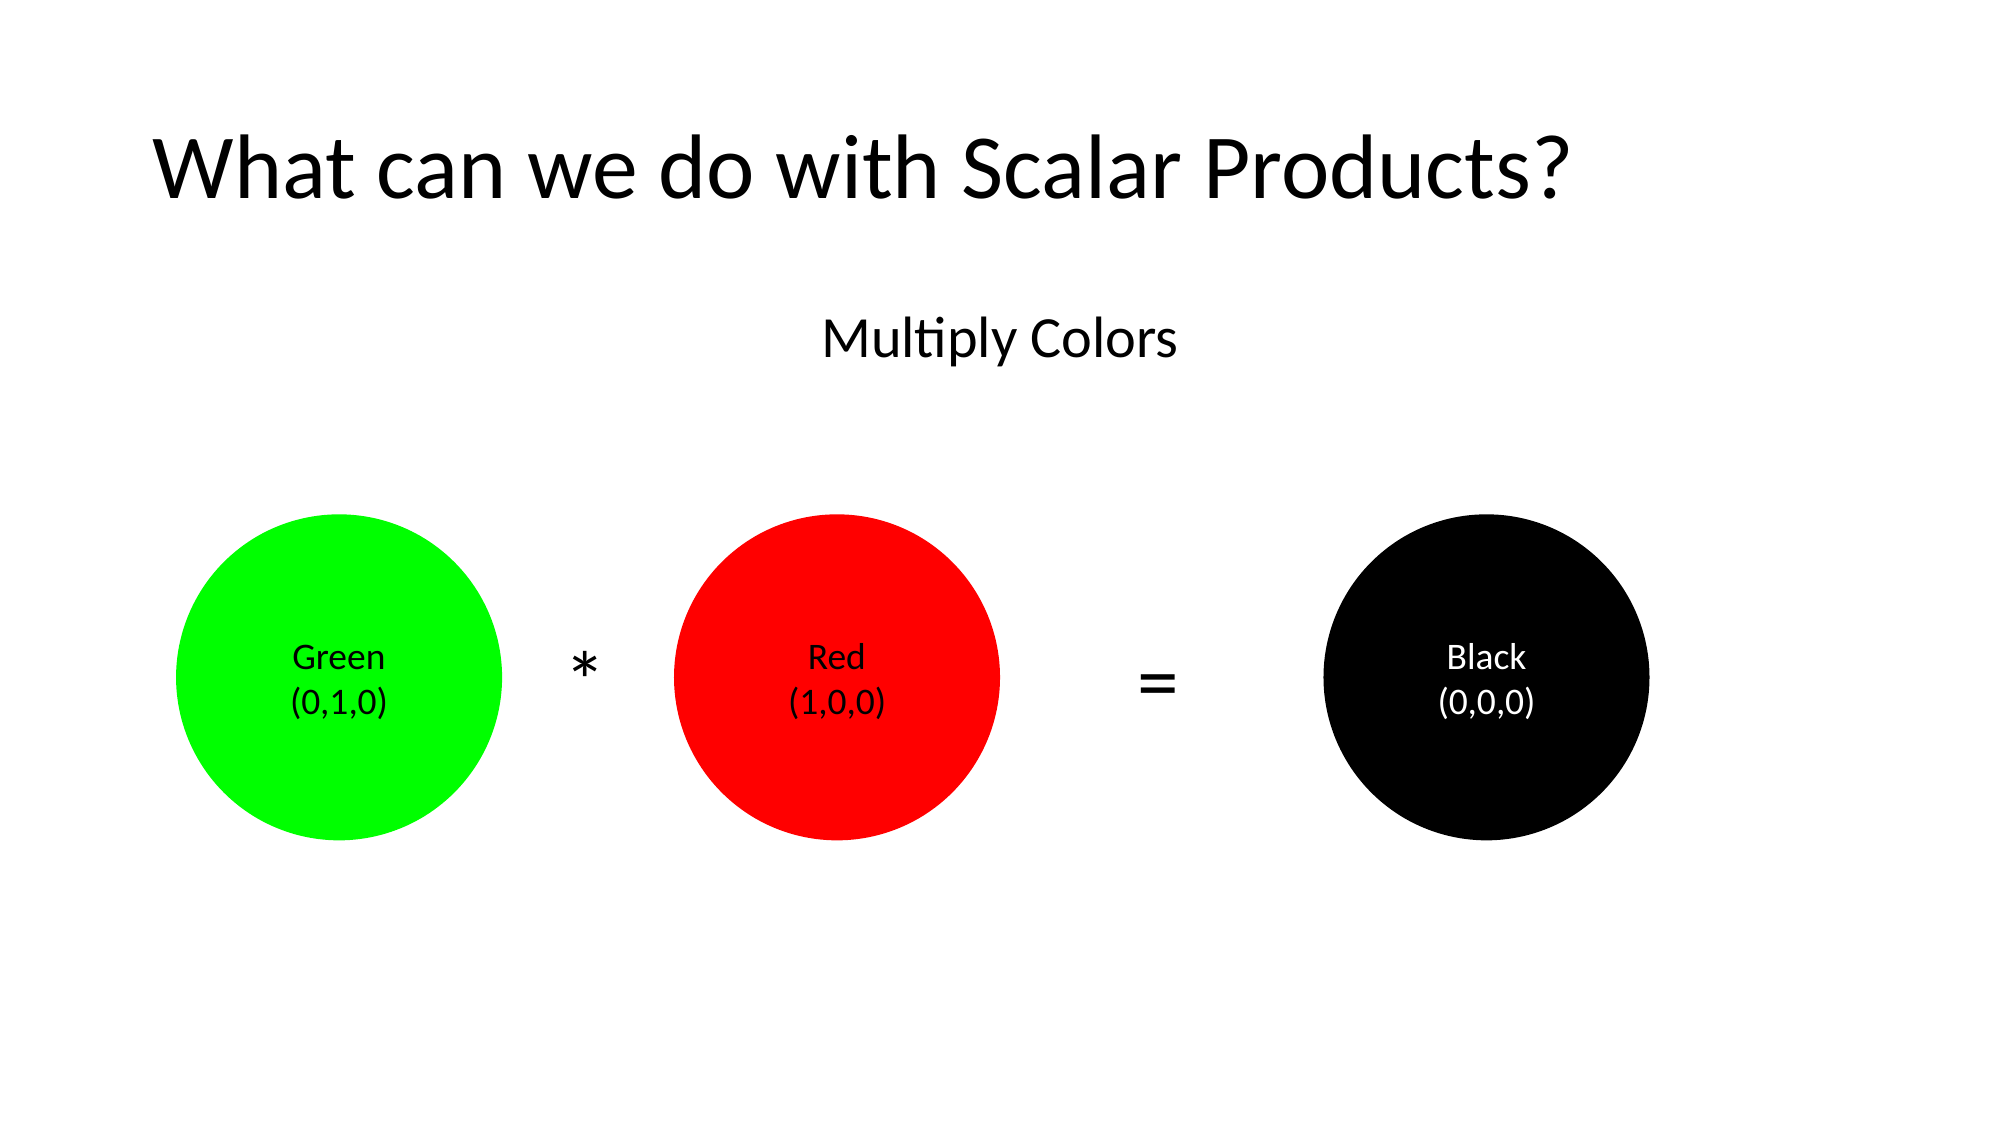

# What can we do with Scalar Products?
Multiply Colors
Green
(0,1,0)
Red
(1,0,0)
Black
(0,0,0)
*
=